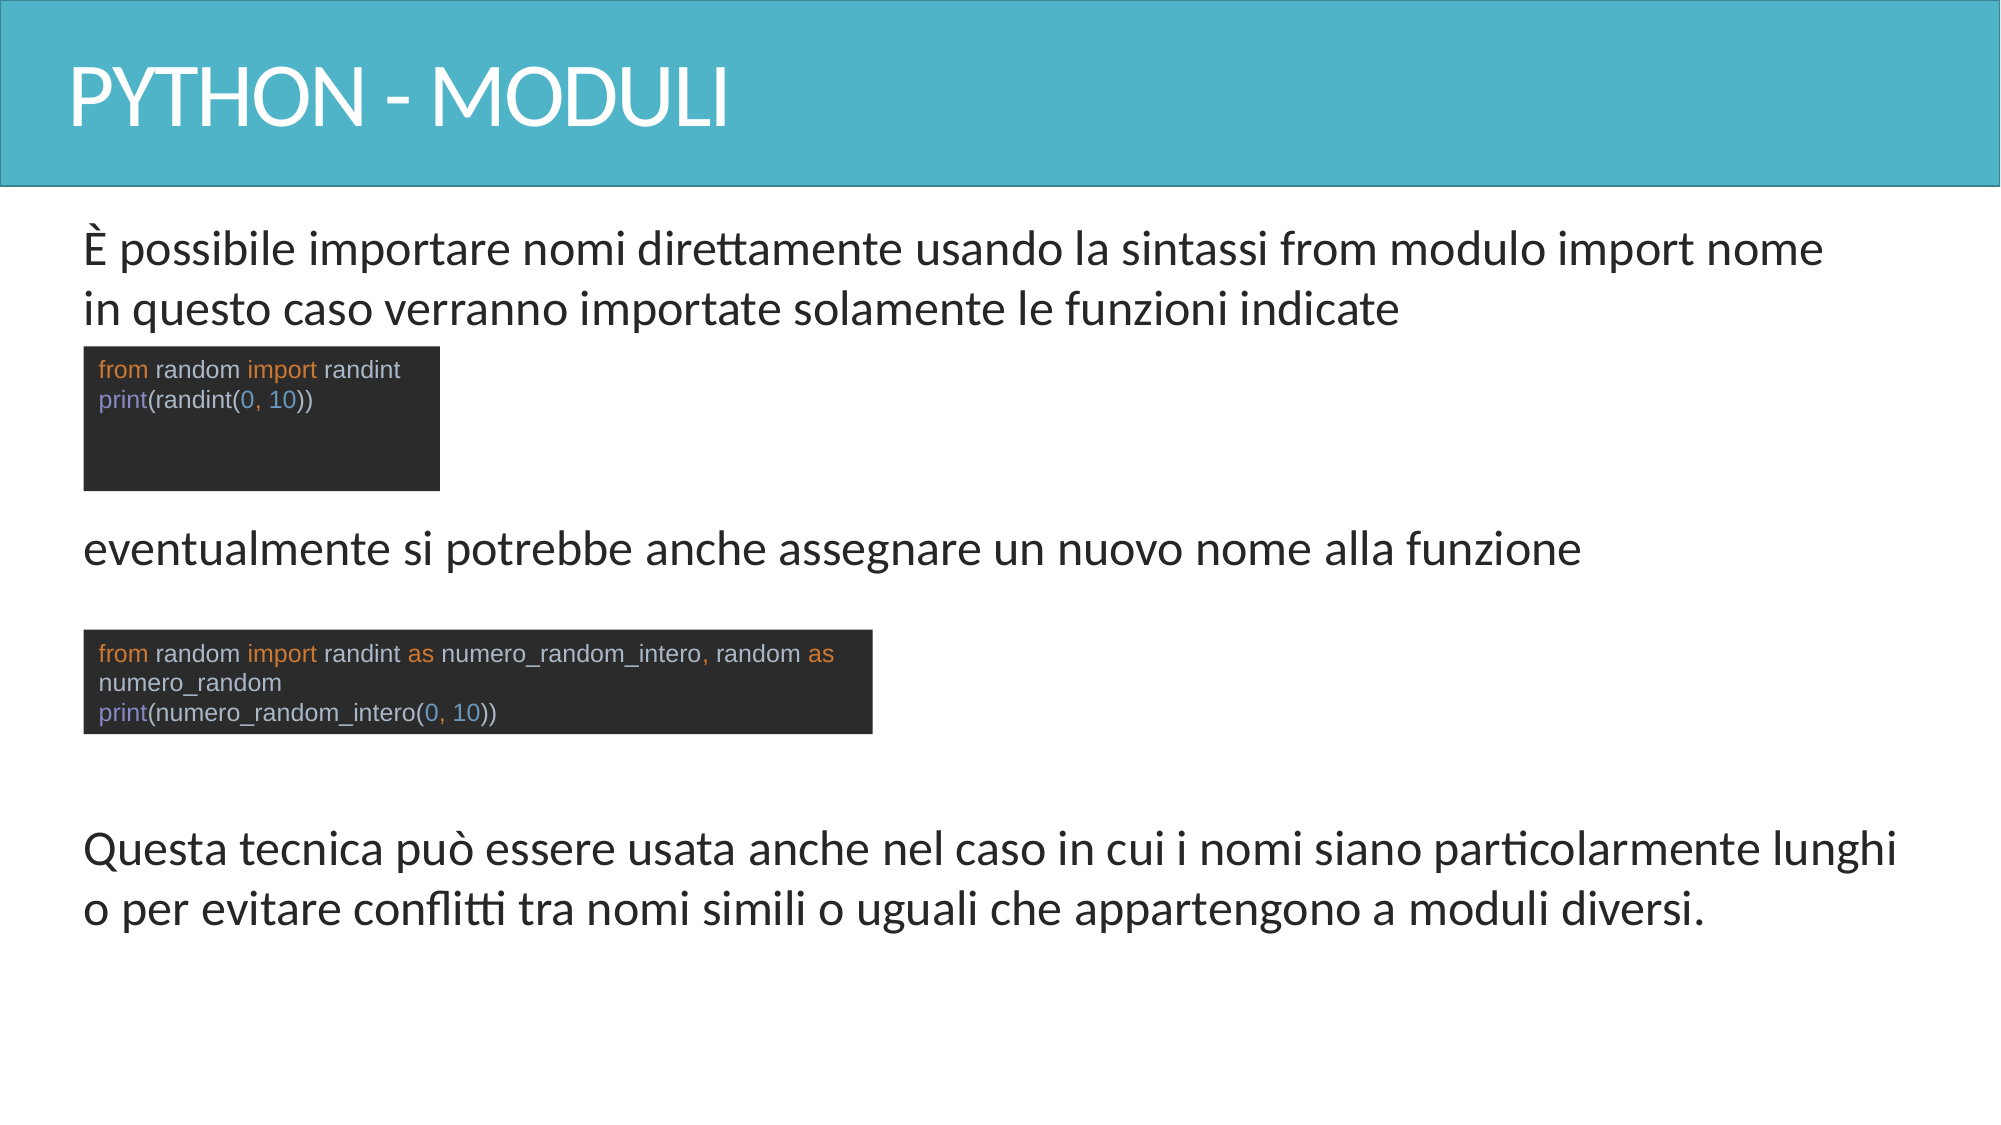

# PYTHON - MODULI
È possibile importare nomi direttamente usando la sintassi from modulo import nome
in questo caso verranno importate solamente le funzioni indicate

eventualmente si potrebbe anche assegnare un nuovo nome alla funzione

Questa tecnica può essere usata anche nel caso in cui i nomi siano particolarmente lunghi o per evitare conflitti tra nomi simili o uguali che appartengono a moduli diversi.

from random import randint
print(randint(0, 10))
from random import randint as numero_random_intero, random as numero_random
print(numero_random_intero(0, 10))